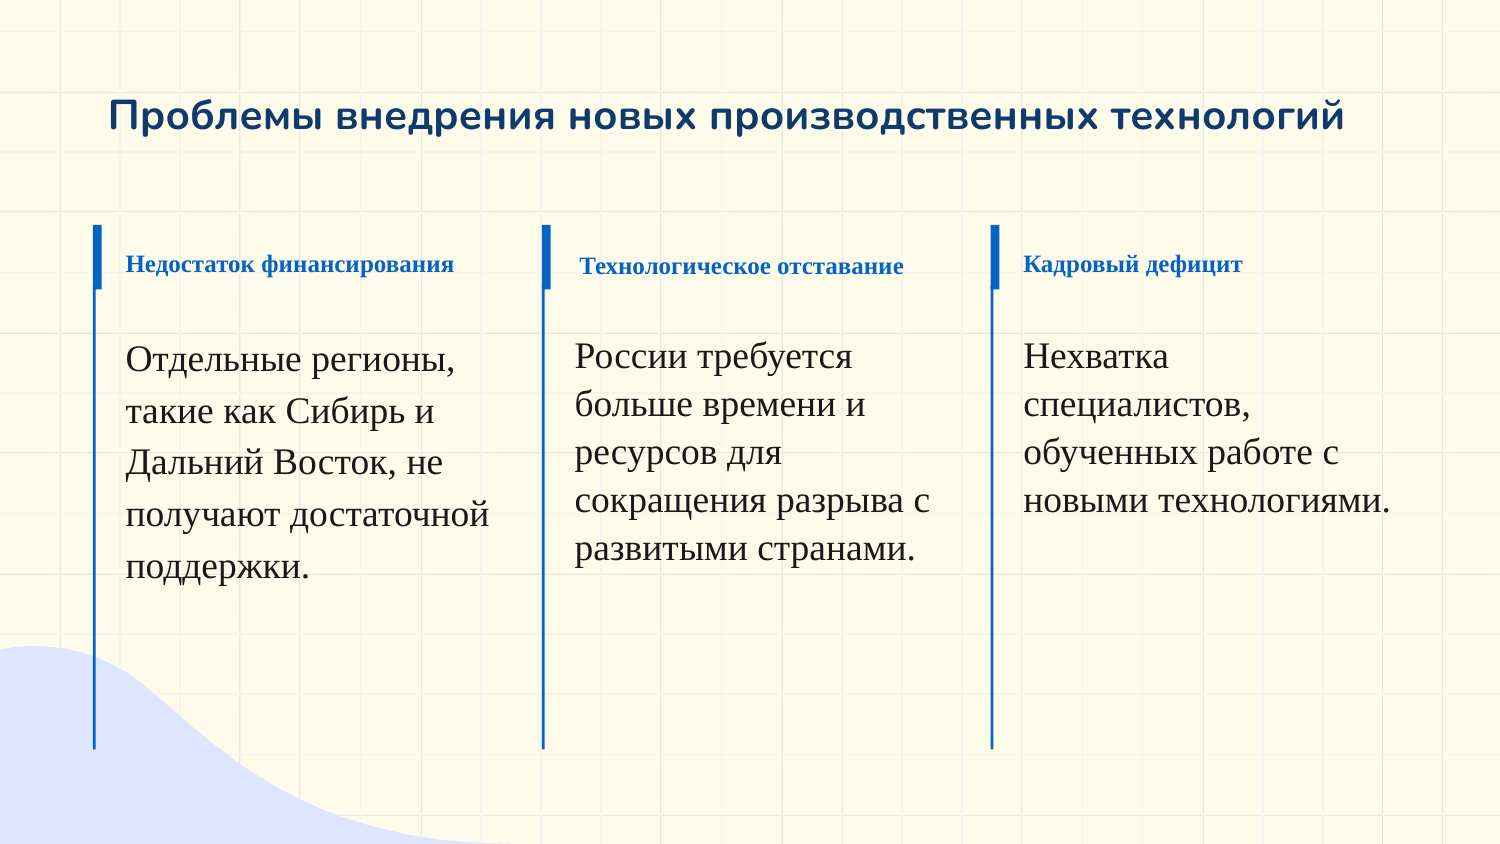

# Проблемы внедрения новых производственных технологий
Недостаток финансирования
Кадровый дефицит
Технологическое отставание
Отдельные регионы, такие как Сибирь и Дальний Восток, не получают достаточной поддержки.
России требуется больше времени и ресурсов для сокращения разрыва с развитыми странами.
Нехватка специалистов, обученных работе с новыми технологиями.